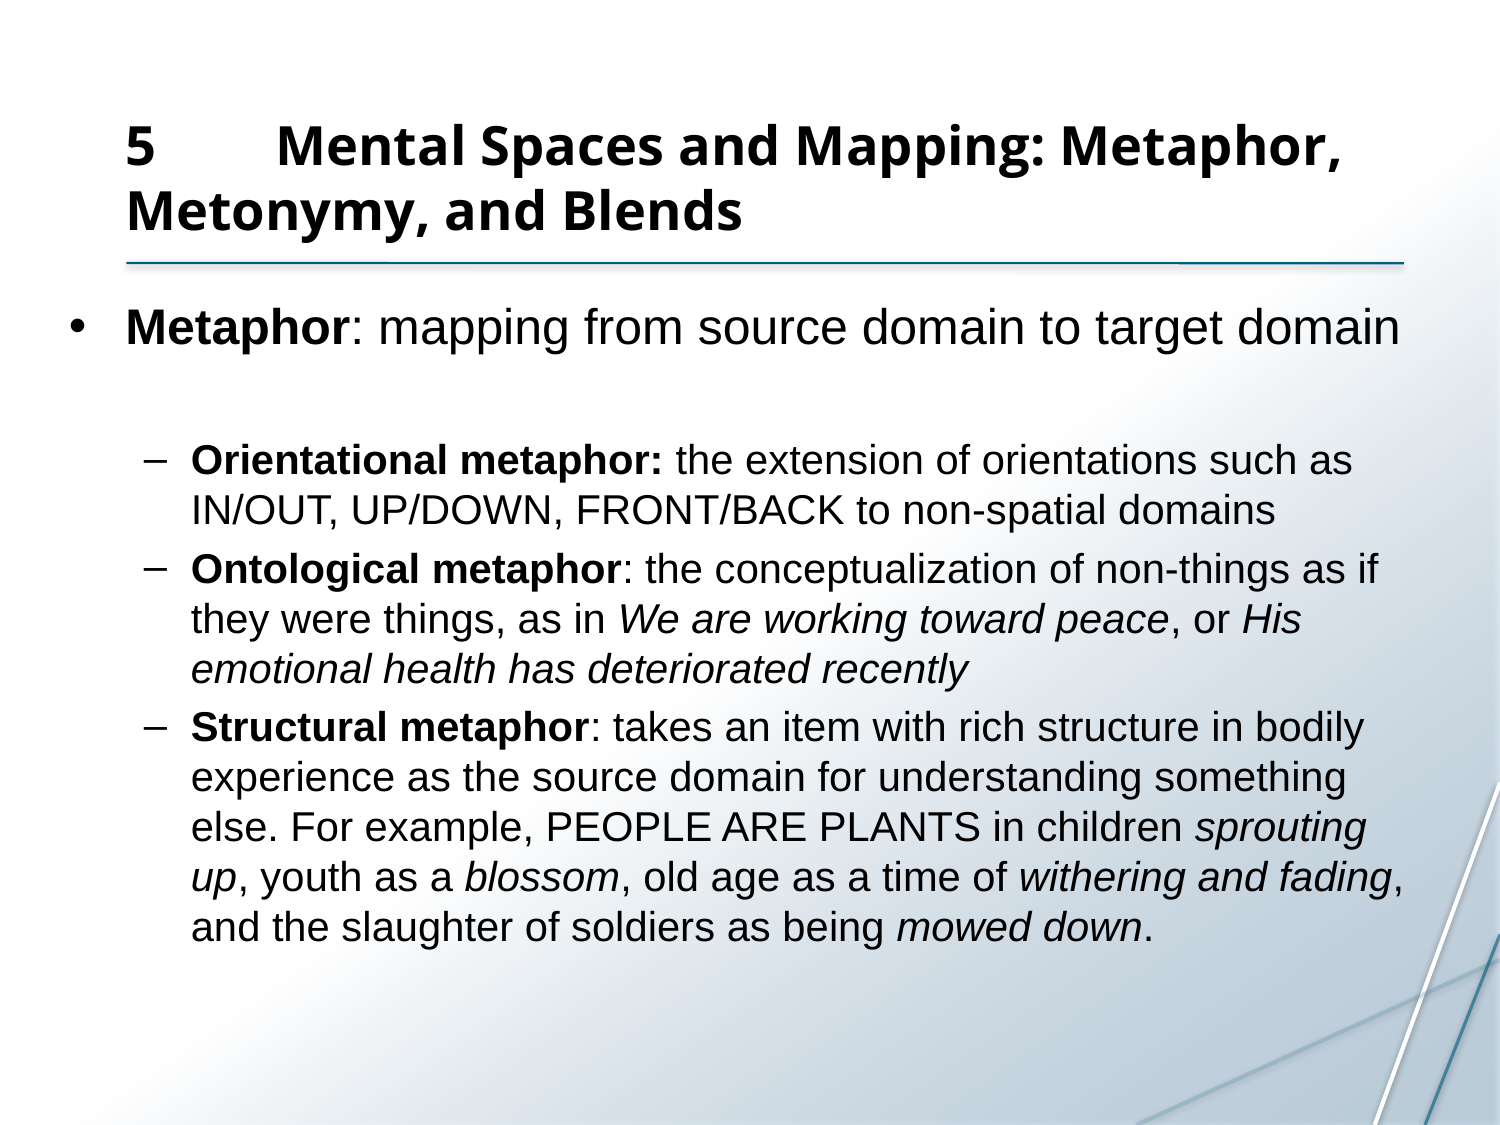

# 5	Mental Spaces and Mapping: Metaphor, Metonymy, and Blends
Metaphor: mapping from source domain to target domain

Orientational metaphor: the extension of orientations such as IN/OUT, UP/DOWN, FRONT/BACK to non-spatial domains
Ontological metaphor: the conceptualization of non-things as if they were things, as in We are working toward peace, or His emotional health has deteriorated recently
Structural metaphor: takes an item with rich structure in bodily experience as the source domain for understanding something else. For example, PEOPLE ARE PLANTS in children sprouting up, youth as a blossom, old age as a time of withering and fading, and the slaughter of soldiers as being mowed down.